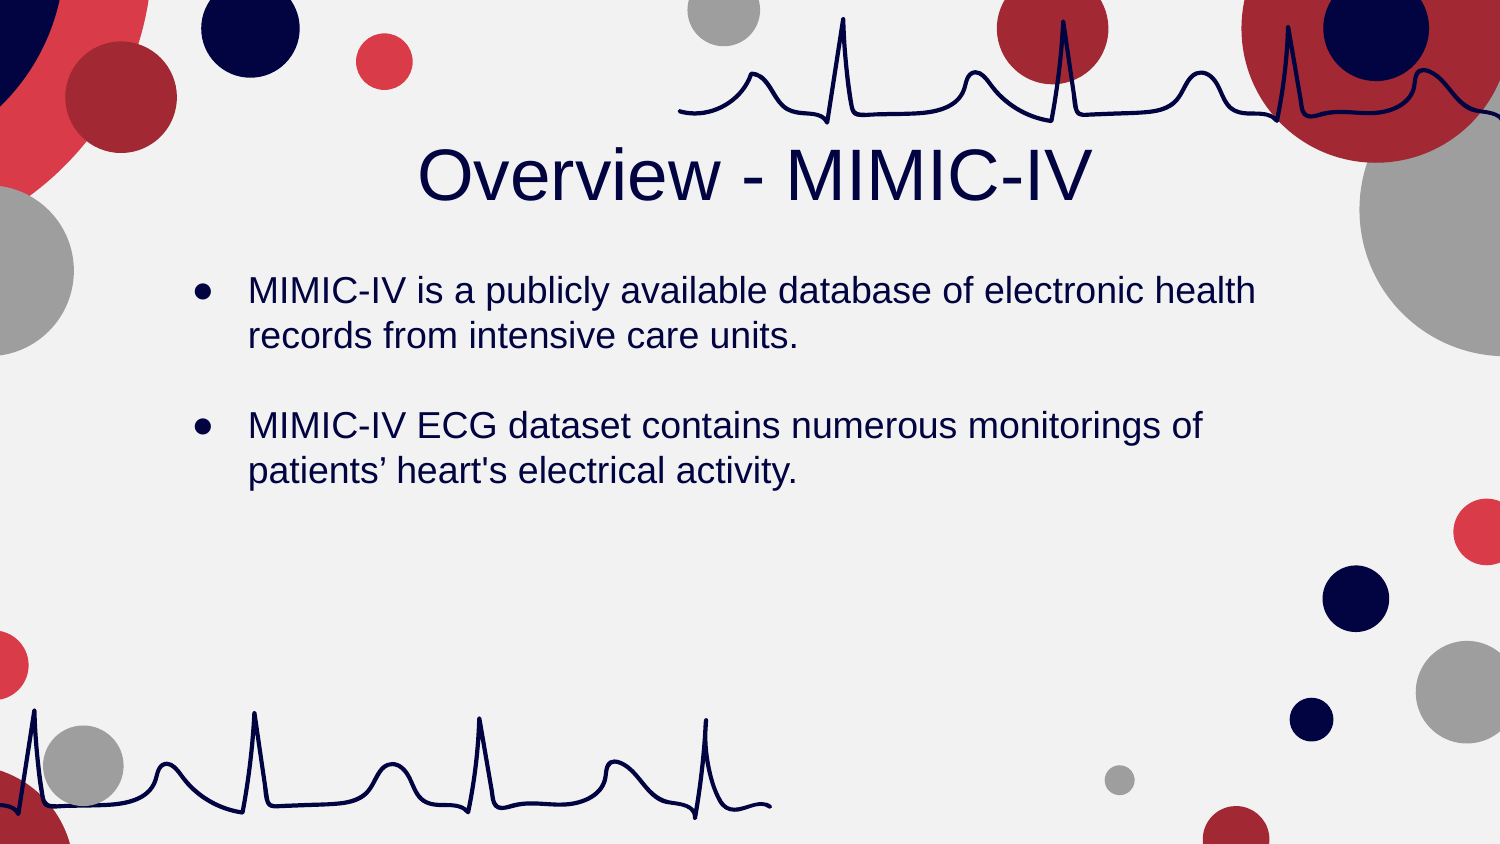

# Overview - MIMIC-IV
MIMIC-IV is a publicly available database of electronic health records from intensive care units.
MIMIC-IV ECG dataset contains numerous monitorings of patients’ heart's electrical activity.